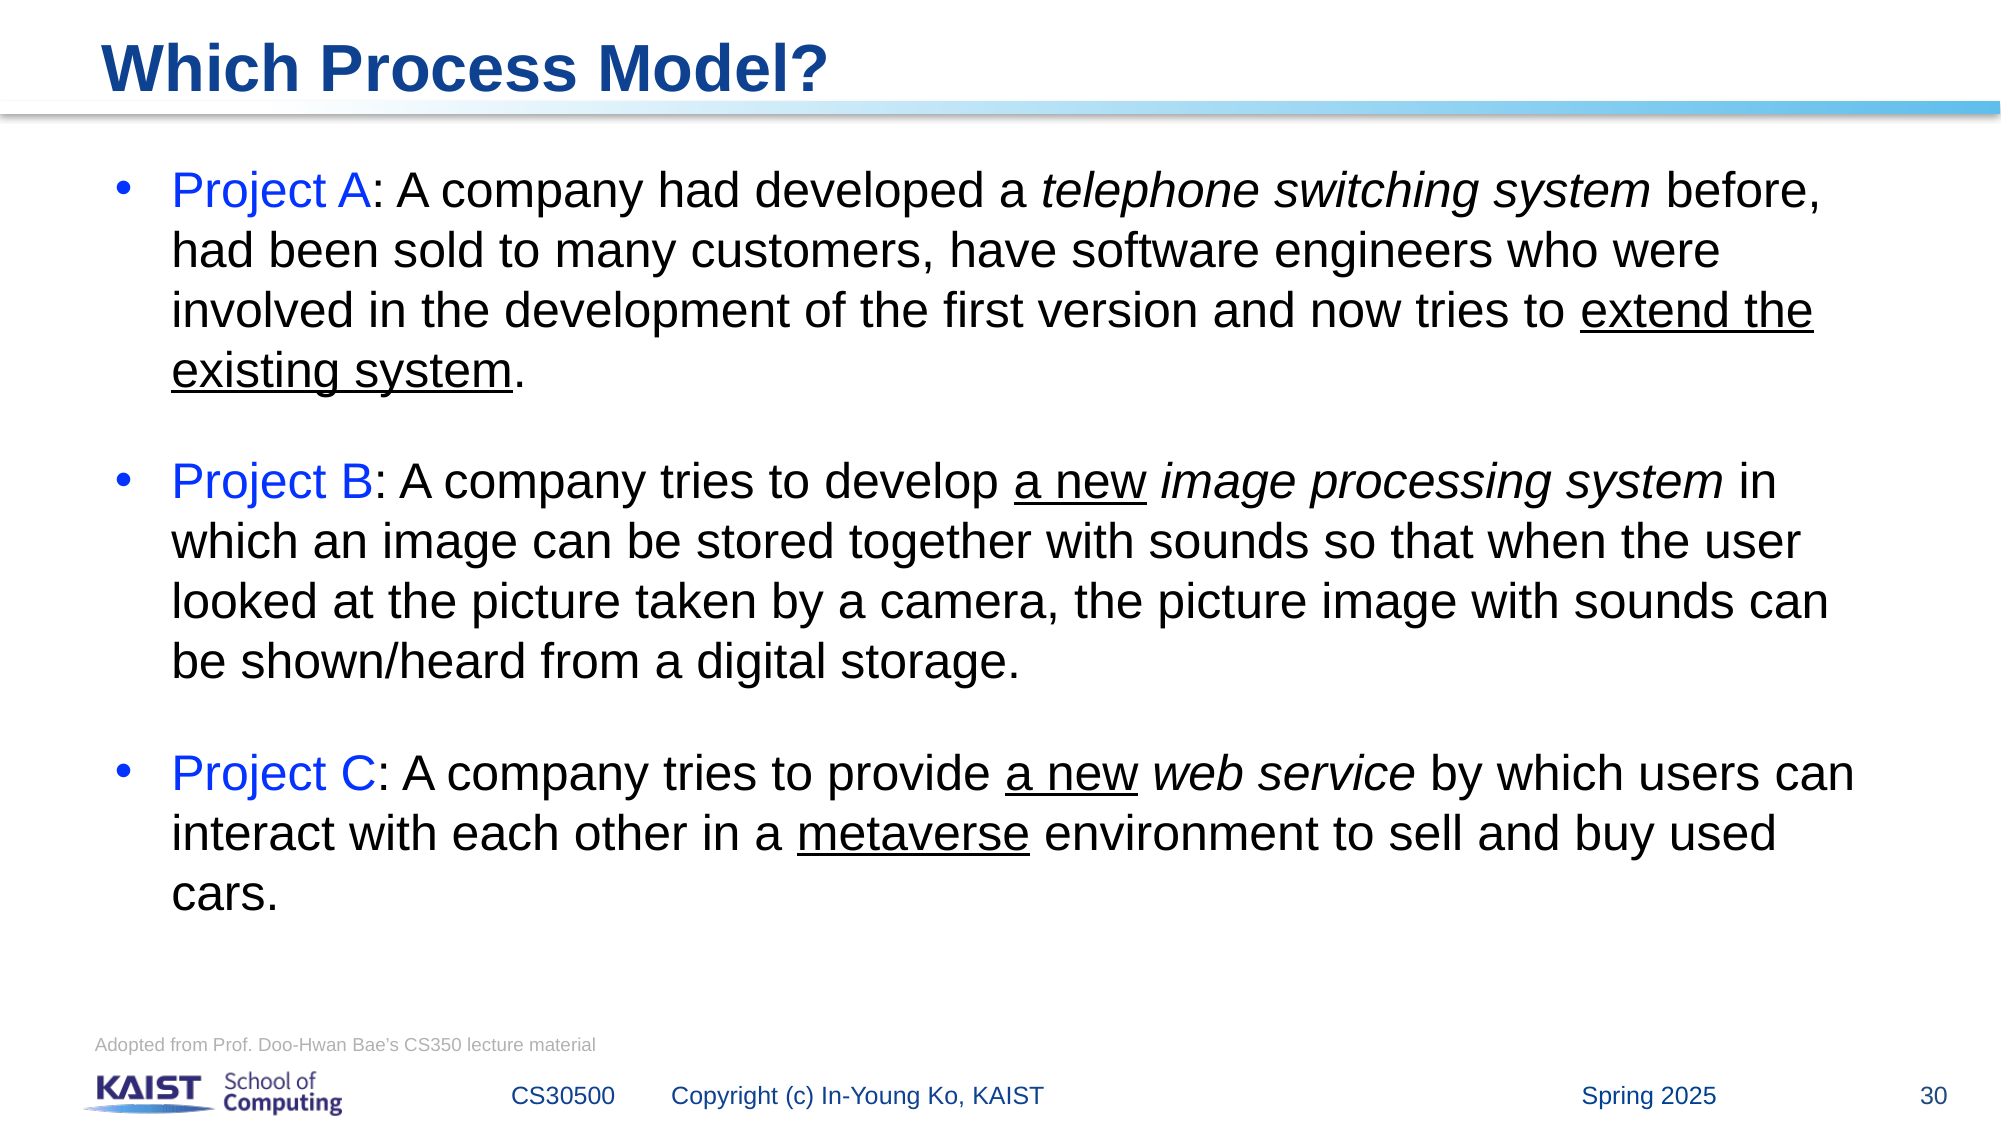

# Which Process Model?
Project A: A company had developed a telephone switching system before, had been sold to many customers, have software engineers who were involved in the development of the first version and now tries to extend the existing system.
Project B: A company tries to develop a new image processing system in which an image can be stored together with sounds so that when the user looked at the picture taken by a camera, the picture image with sounds can be shown/heard from a digital storage.
Project C: A company tries to provide a new web service by which users can interact with each other in a metaverse environment to sell and buy used cars.
Adopted from Prof. Doo-Hwan Bae’s CS350 lecture material
Spring 2025
CS30500        Copyright (c) In-Young Ko, KAIST
30